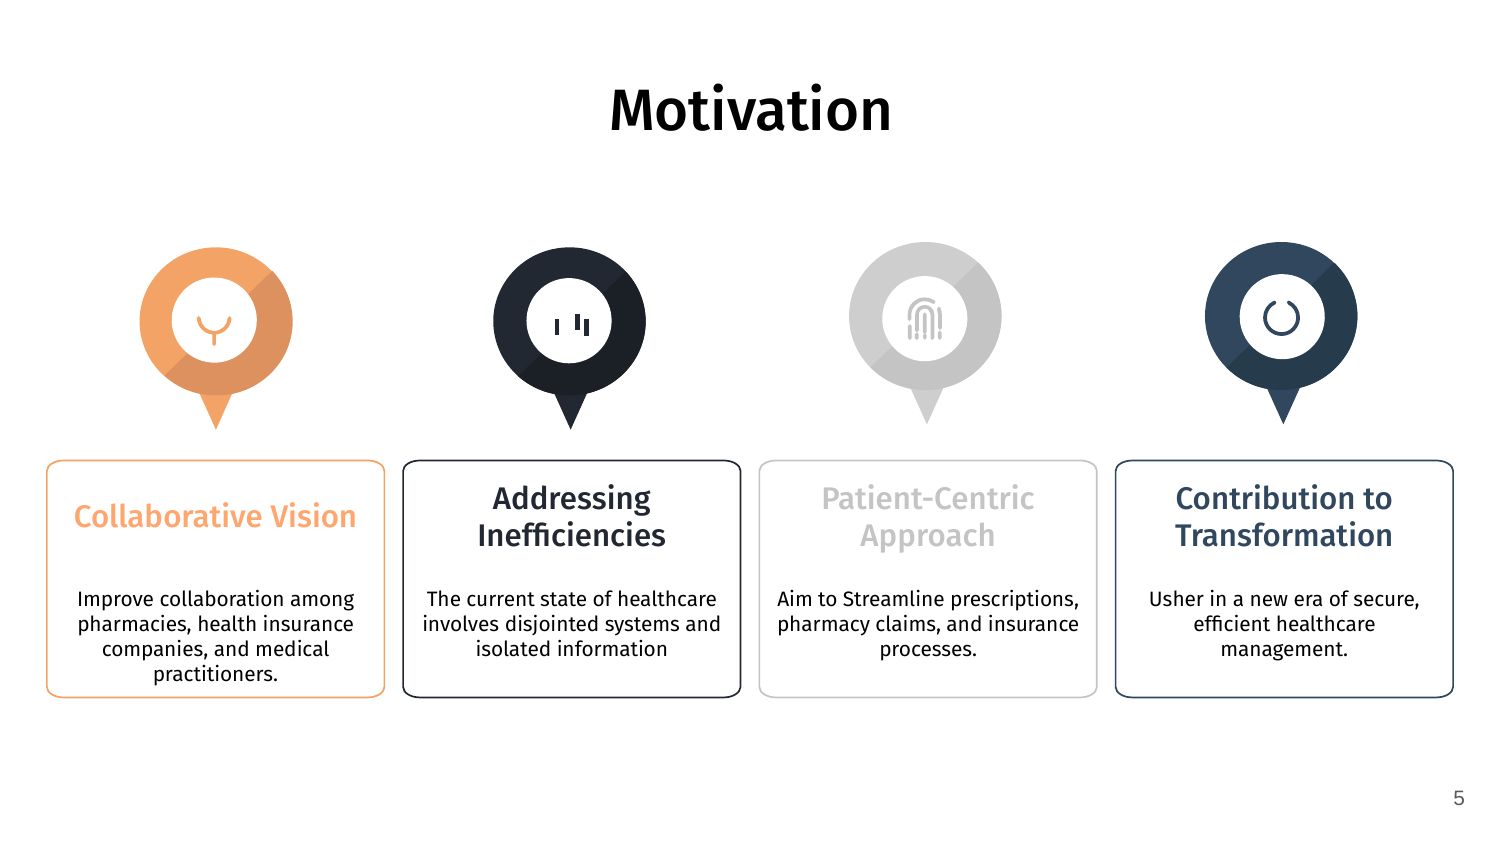

Motivation

Collaborative Vision
Addressing Inefficiencies
Patient-Centric Approach
Contribution to Transformation
Aim to Streamline prescriptions, pharmacy claims, and insurance processes.
Usher in a new era of secure, efficient healthcare management.
Improve collaboration among pharmacies, health insurance companies, and medical practitioners.
The current state of healthcare involves disjointed systems and isolated information
5